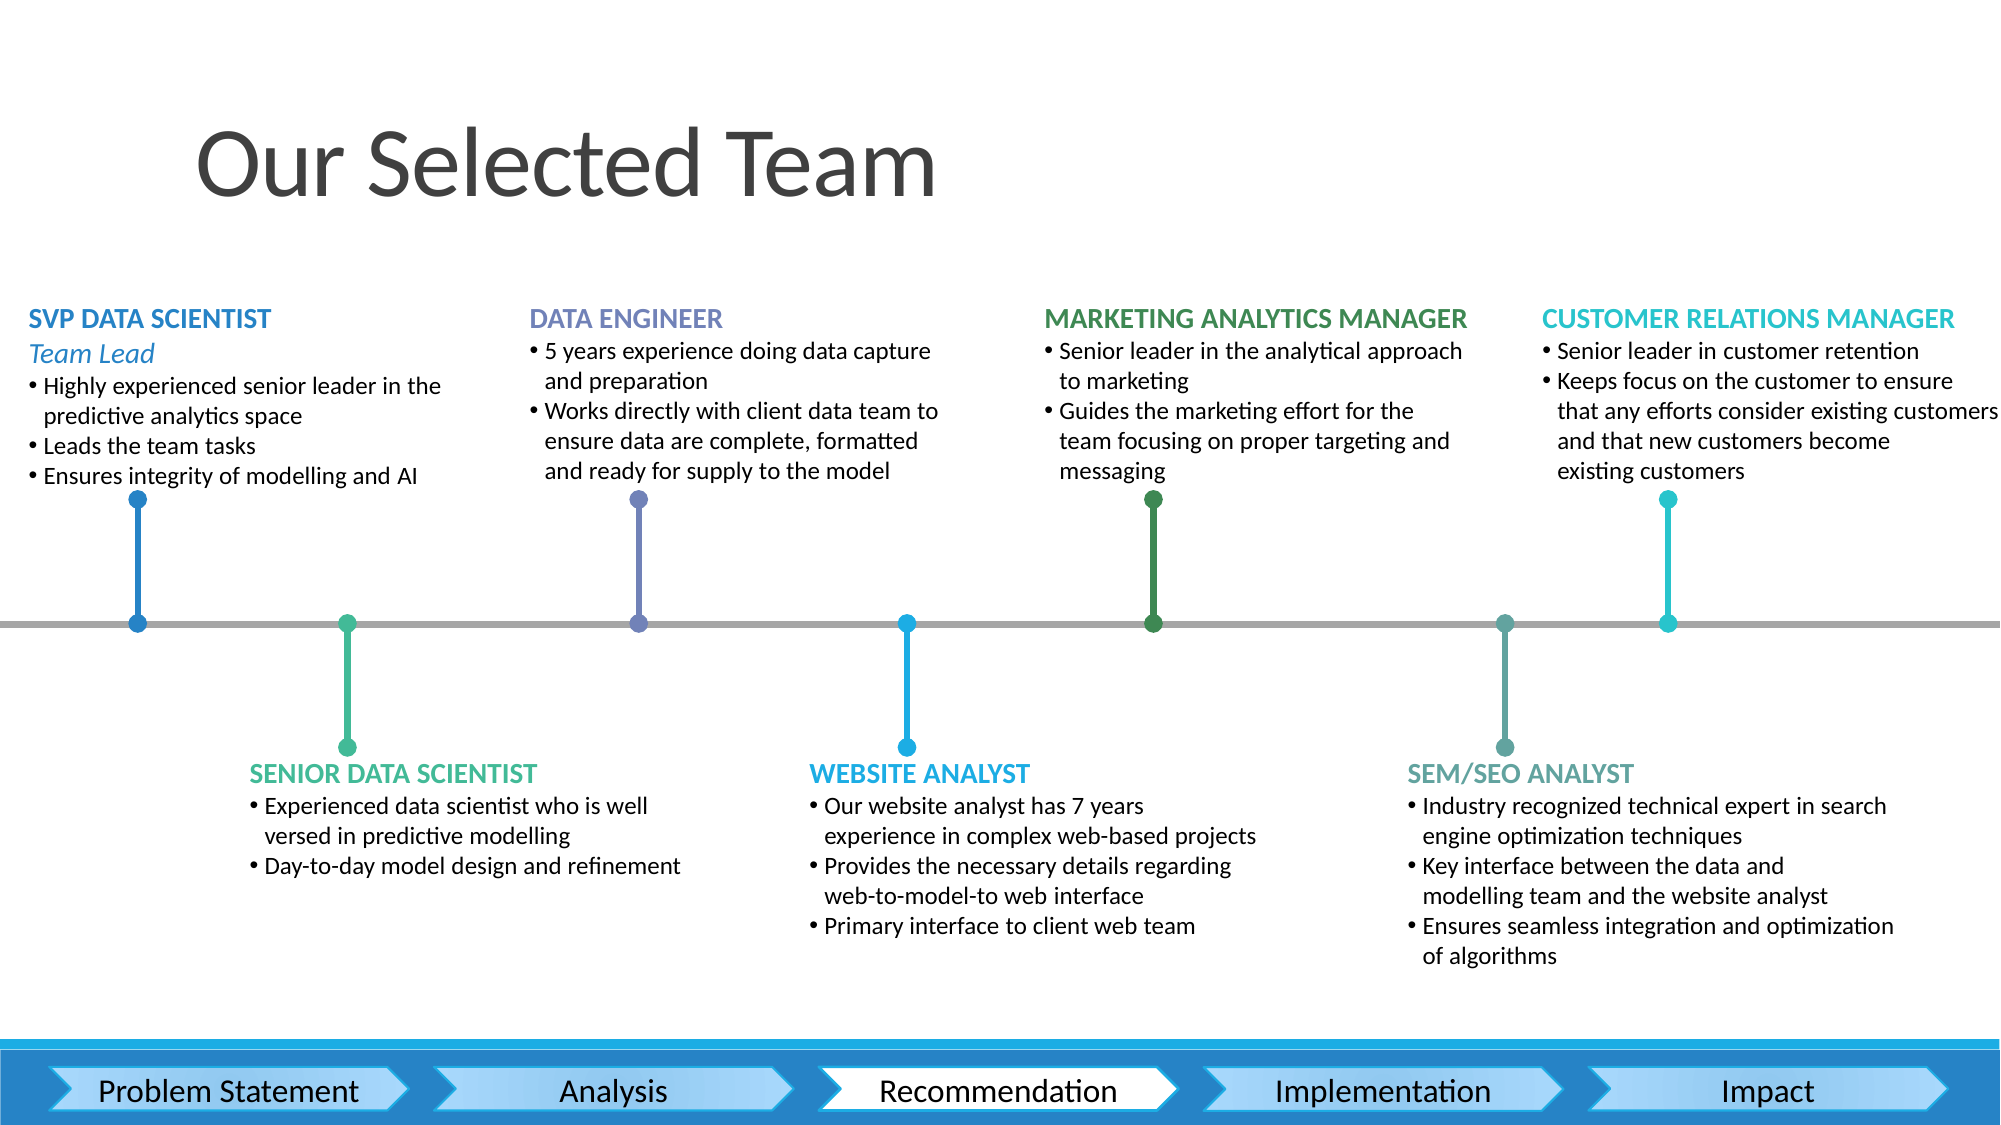

# Our Selected Team

SVP DATA SCIENTIST
Team Lead
Highly experienced senior leader in the predictive analytics space​
Leads the team tasks​
Ensures integrity of modelling and AI​

DATA ENGINEER
5 years experience doing data capture and preparation​
Works directly with client data team to ensure data are complete, formatted and ready for supply to the model​

MARKETING ANALYTICS MANAGER
Senior leader in the analytical approach to marketing​
​Guides the marketing effort for the team focusing on proper targeting and messaging​

CUSTOMER RELATIONS MANAGER
Senior leader in customer retention​
Keeps focus on the customer to ensure that any efforts consider existing customers and that new customers become existing customers​

SENIOR DATA SCIENTIST
Experienced data scientist who is well versed in predictive modelling​
Day-to-day model design and refinement​

WEBSITE ANALYST
Our website analyst has 7 years experience in complex web-based projects​
​Provides the necessary details regarding web-to-model-to web interface​
Primary interface to client web team​

SEM/SEO ANALYST
Industry recognized technical expert in search engine optimization techniques​
Key interface between the data and modelling team and the website analyst​
Ensures seamless integration and optimization of algorithms​

Impact
Problem Statement
Analysis
Recommendation
Implementation